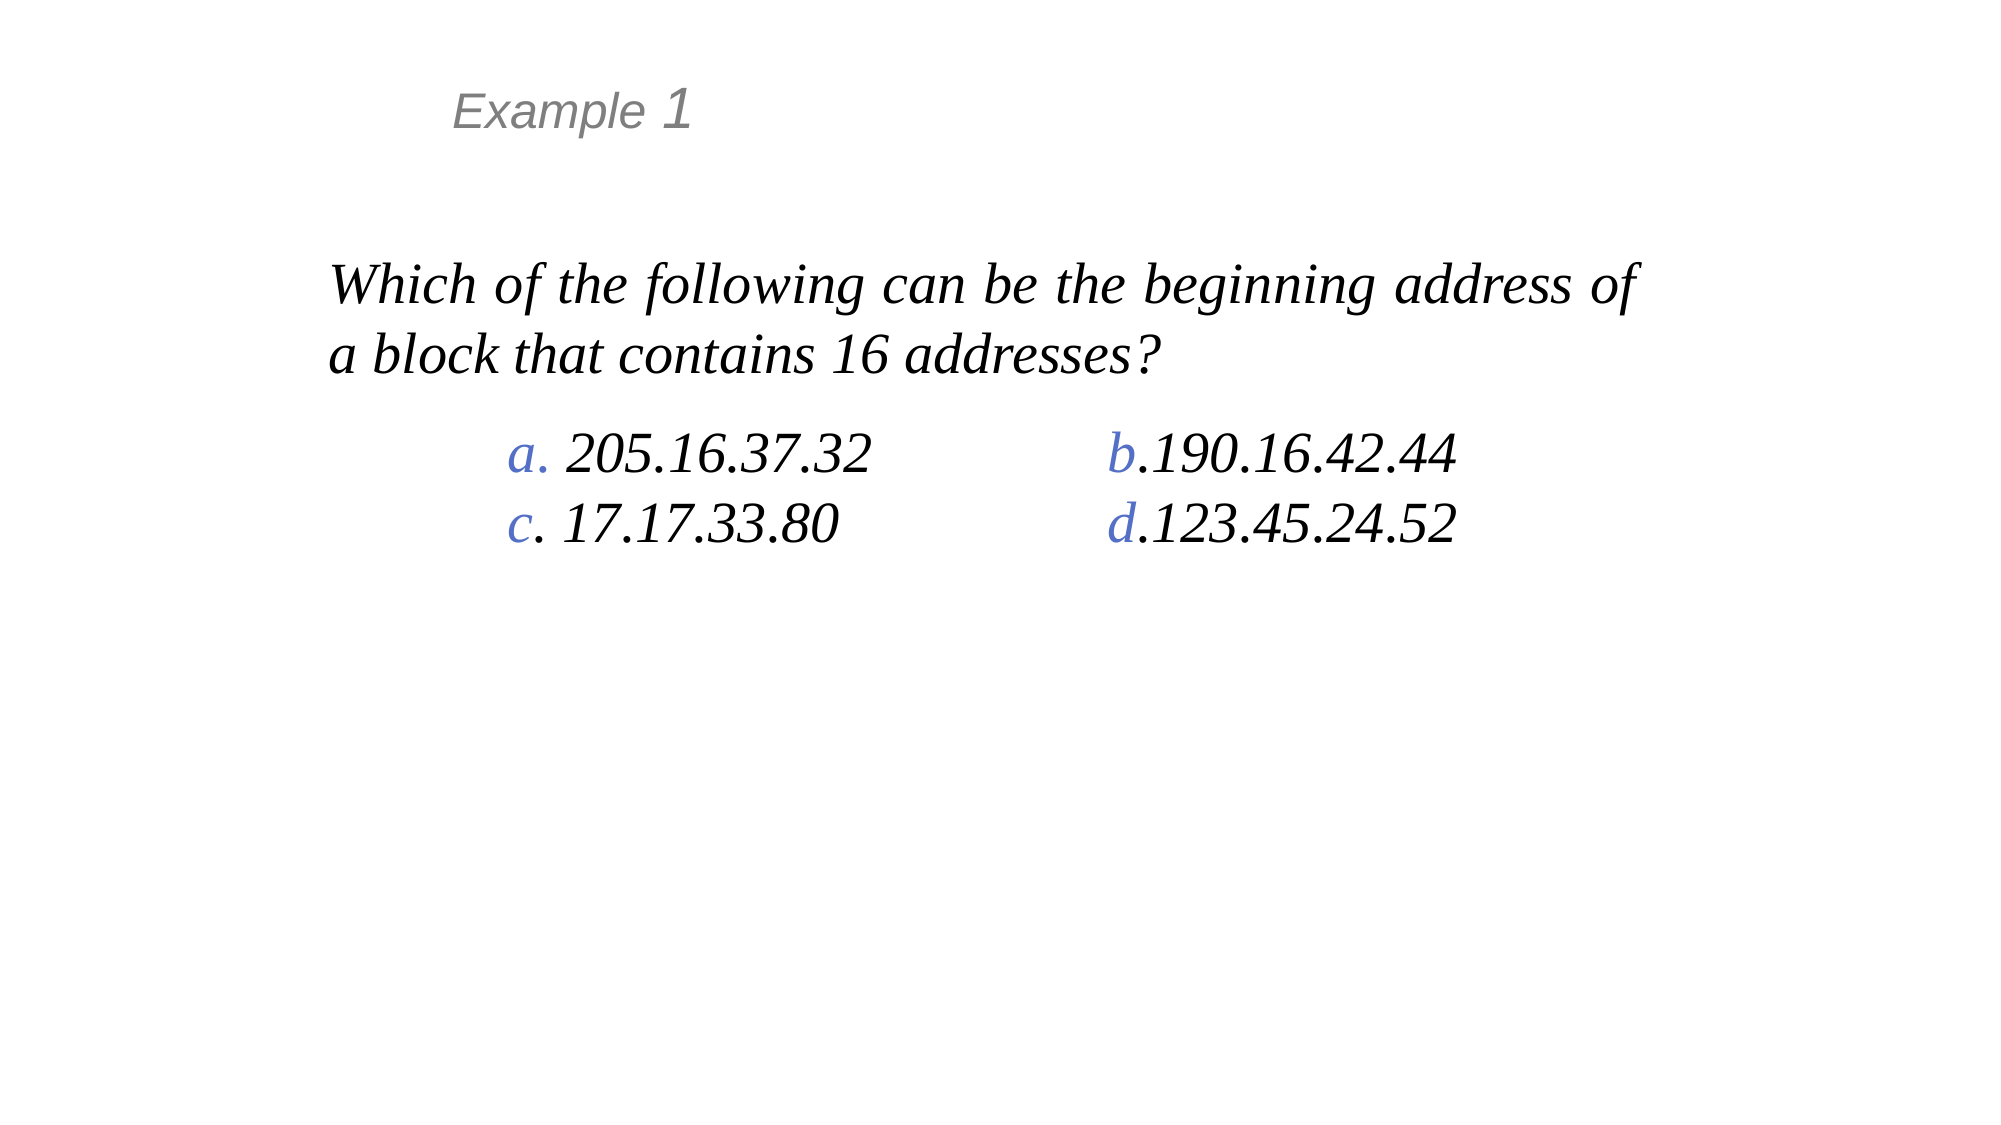

Example 1
Which of the following can be the beginning address of a block that contains 16 addresses?
a. 205.16.37.32		b.190.16.42.44
c. 17.17.33.80		d.123.45.24.52